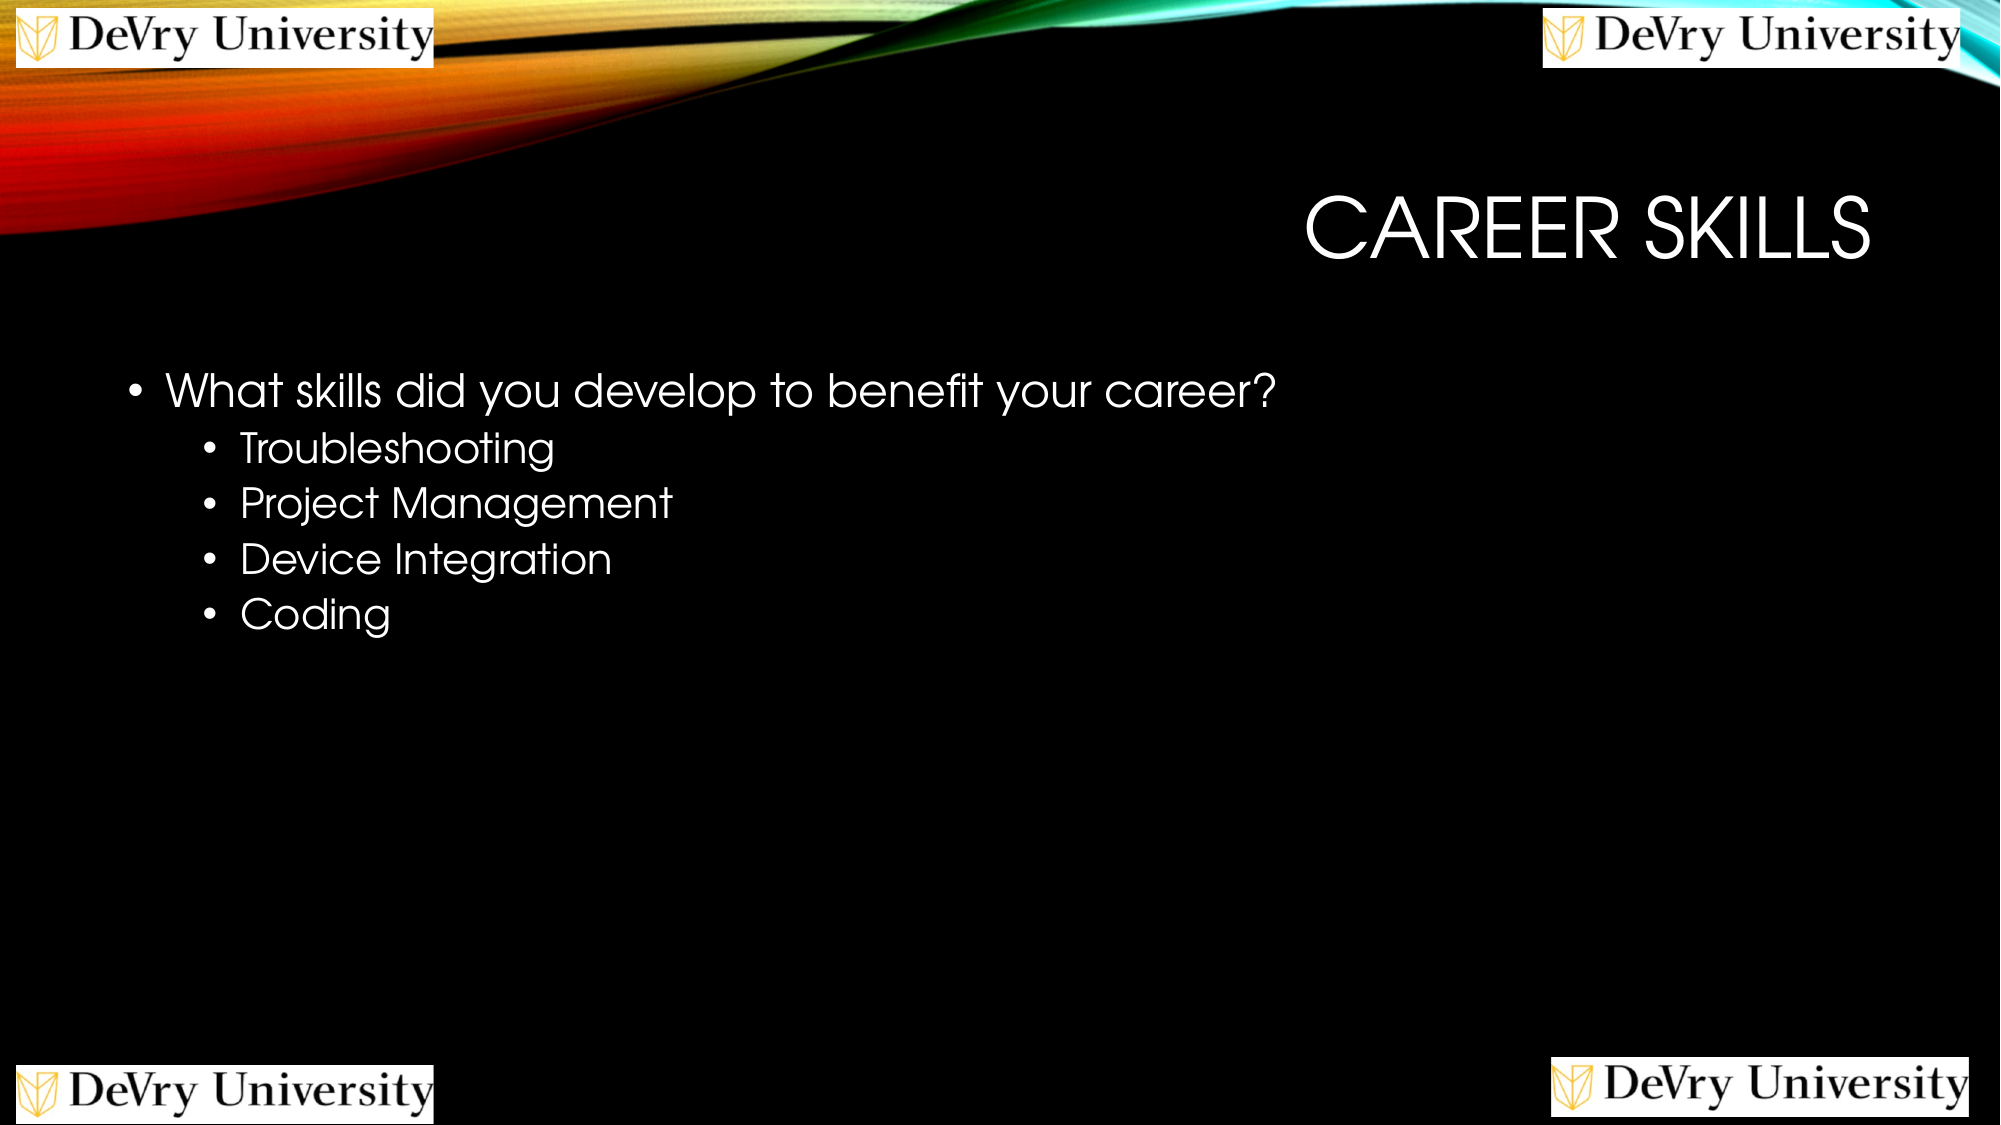

# Career Skills
What skills did you develop to benefit your career?
Troubleshooting
Project Management
Device Integration
Coding